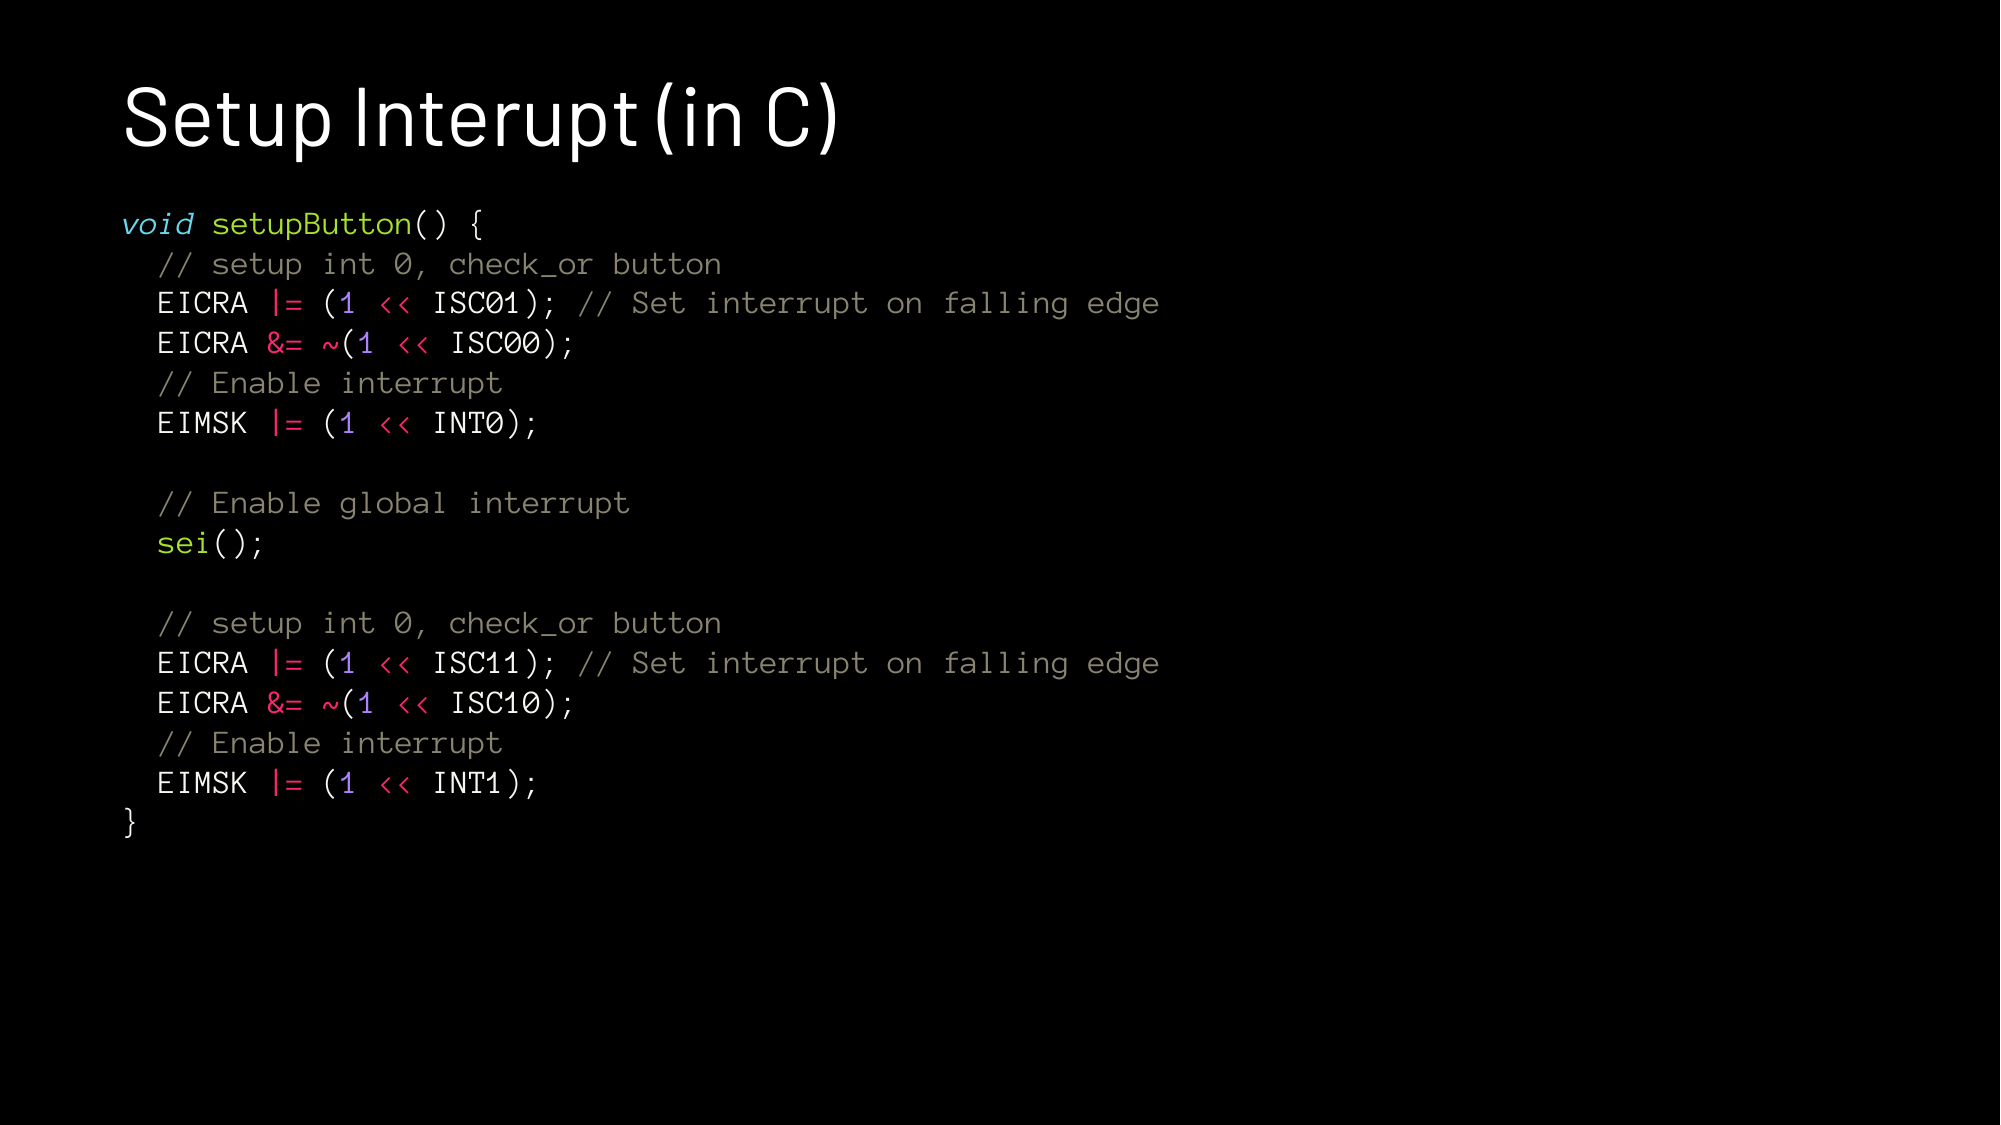

Setup Interupt (in C)
void setupButton() {
  // setup int 0, check_or button
  EICRA |= (1 << ISC01); // Set interrupt on falling edge
  EICRA &= ~(1 << ISC00);
  // Enable interrupt
  EIMSK |= (1 << INT0);
  // Enable global interrupt
  sei();
  // setup int 0, check_or button
  EICRA |= (1 << ISC11); // Set interrupt on falling edge
  EICRA &= ~(1 << ISC10);
  // Enable interrupt
  EIMSK |= (1 << INT1);
}